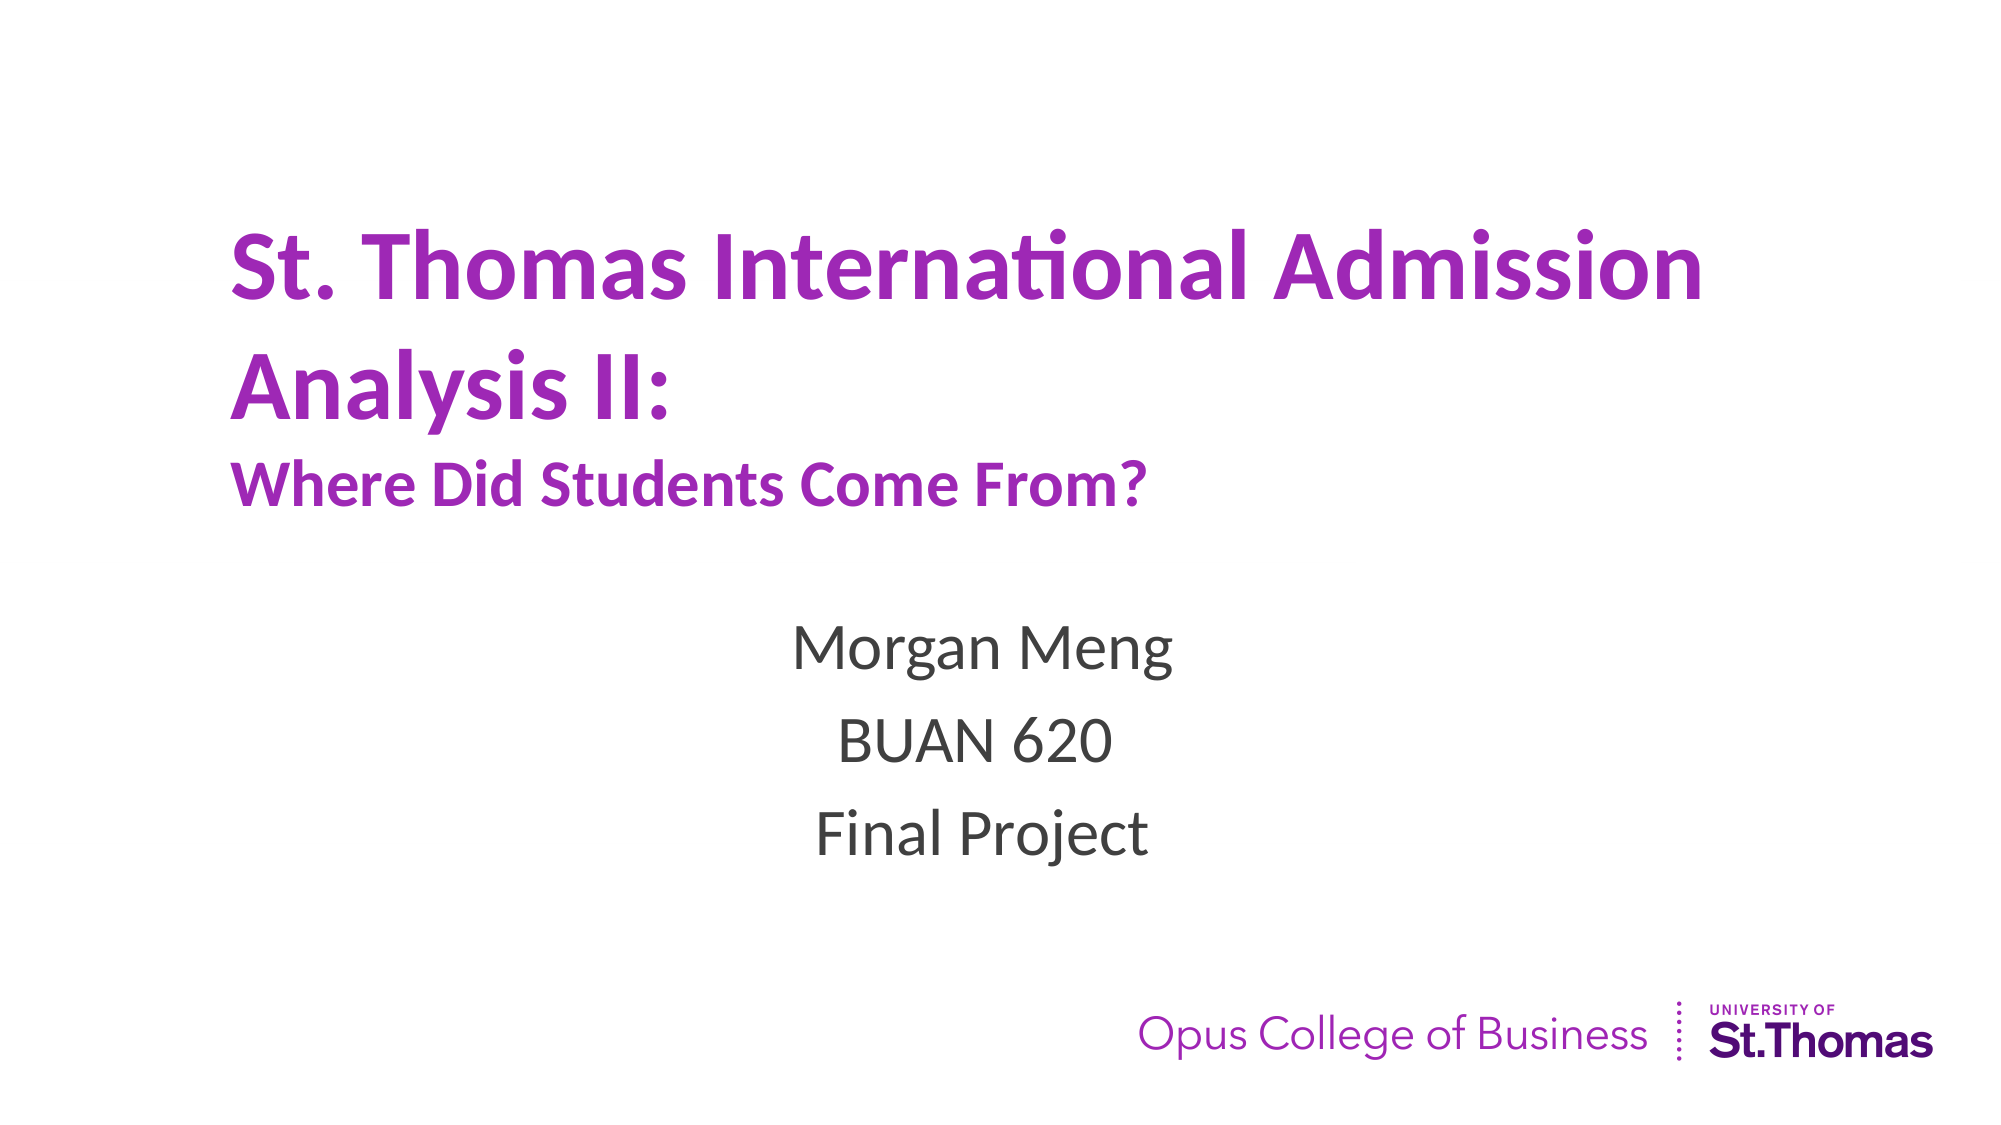

# St. Thomas International Admission Analysis II: Where Did Students Come From?
Morgan Meng
BUAN 620
Final Project